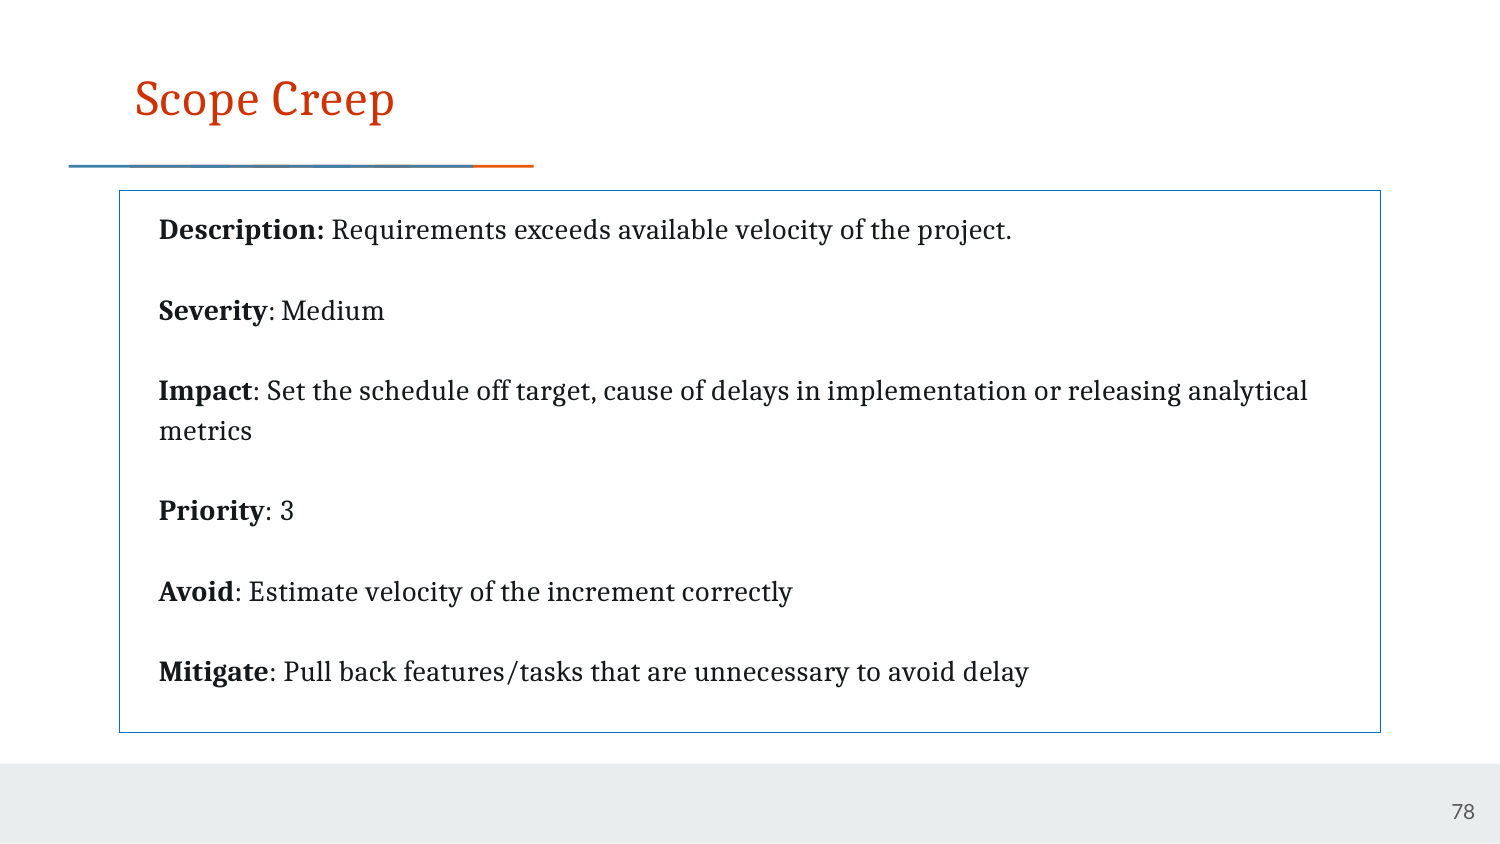

# Scope Creep
Description: Requirements exceeds available velocity of the project.

Severity: Medium

Impact: Set the schedule off target, cause of delays in implementation or releasing analytical metrics

Priority: 3

Avoid: Estimate velocity of the increment correctly

Mitigate: Pull back features/tasks that are unnecessary to avoid delay
78